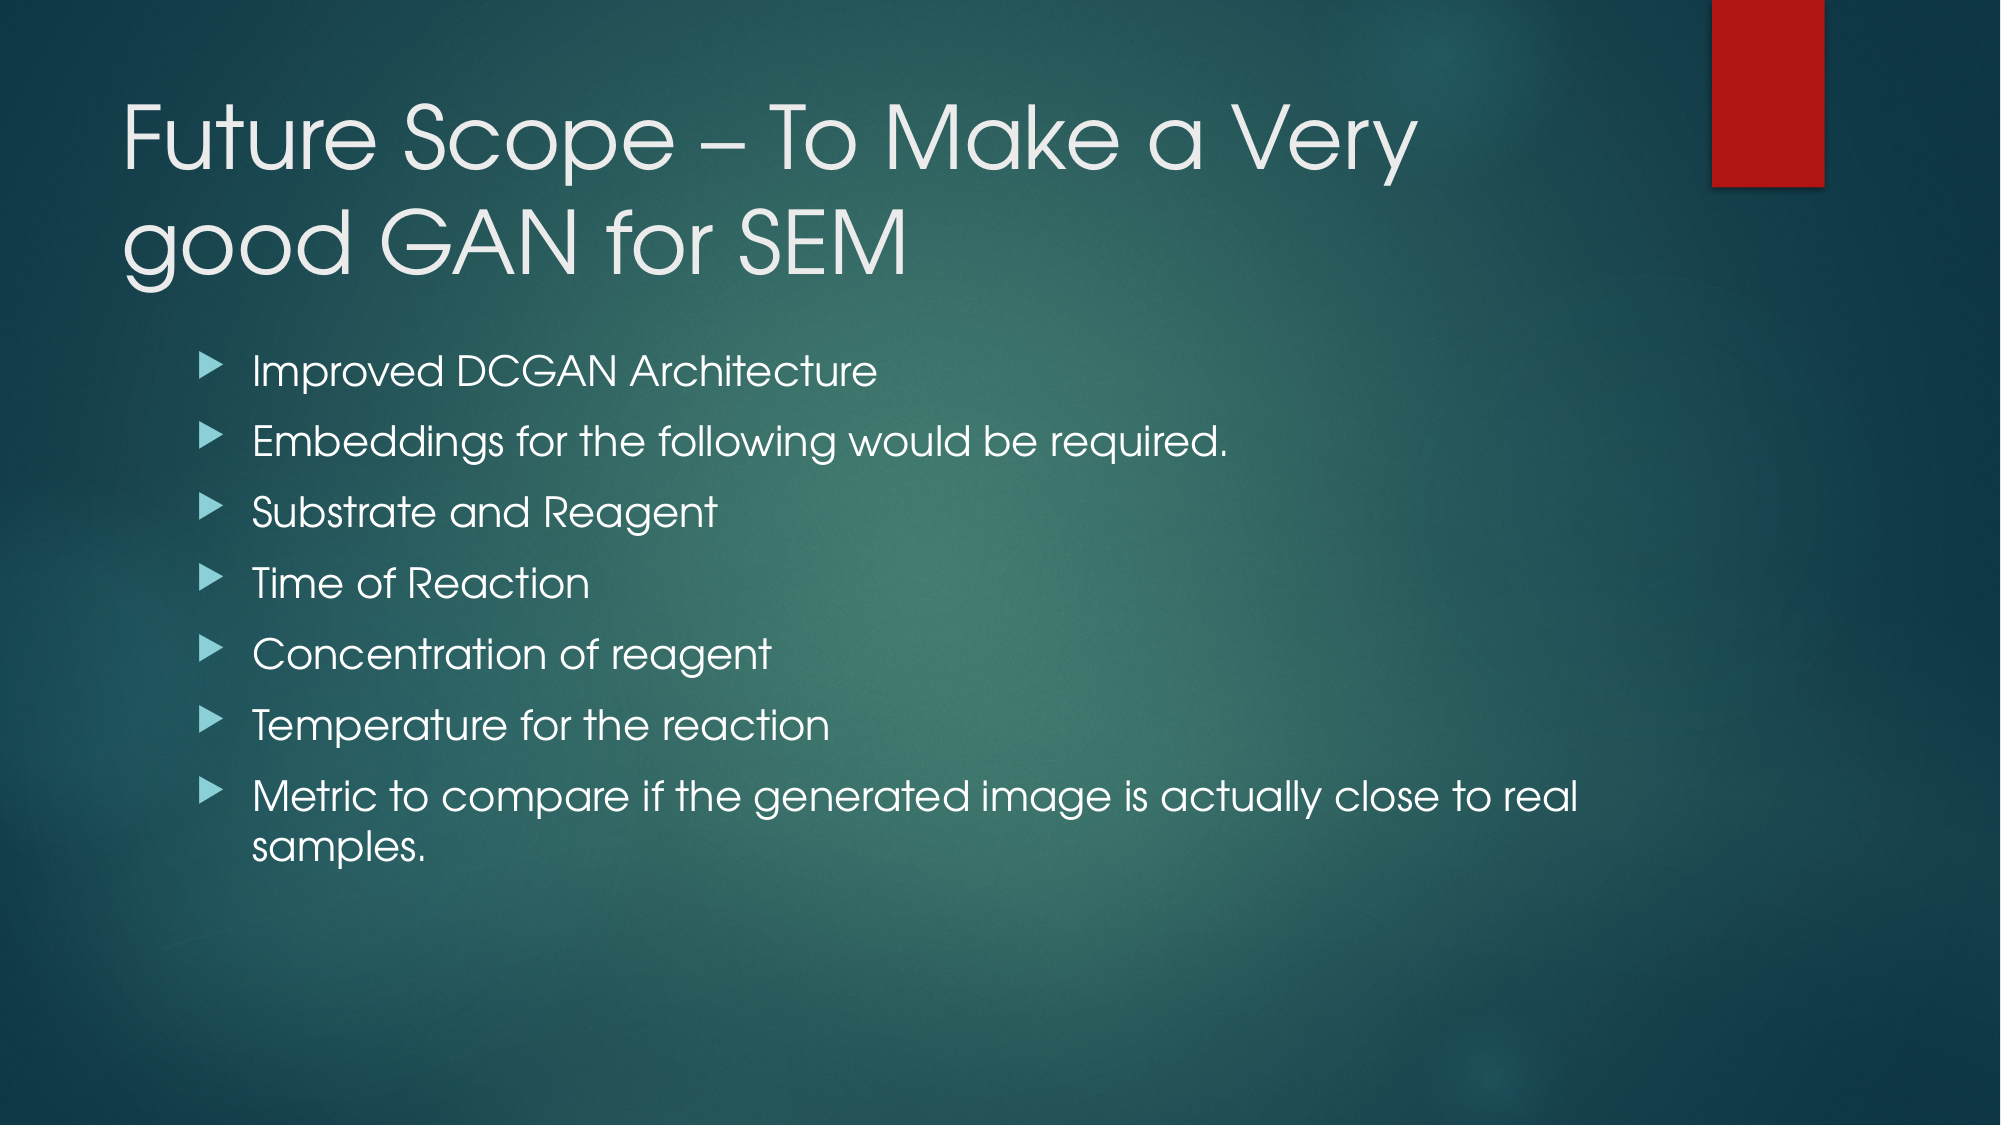

# Future Scope – To Make a Very good GAN for SEM
Improved DCGAN Architecture
Embeddings for the following would be required.
Substrate and Reagent
Time of Reaction
Concentration of reagent
Temperature for the reaction
Metric to compare if the generated image is actually close to real samples.